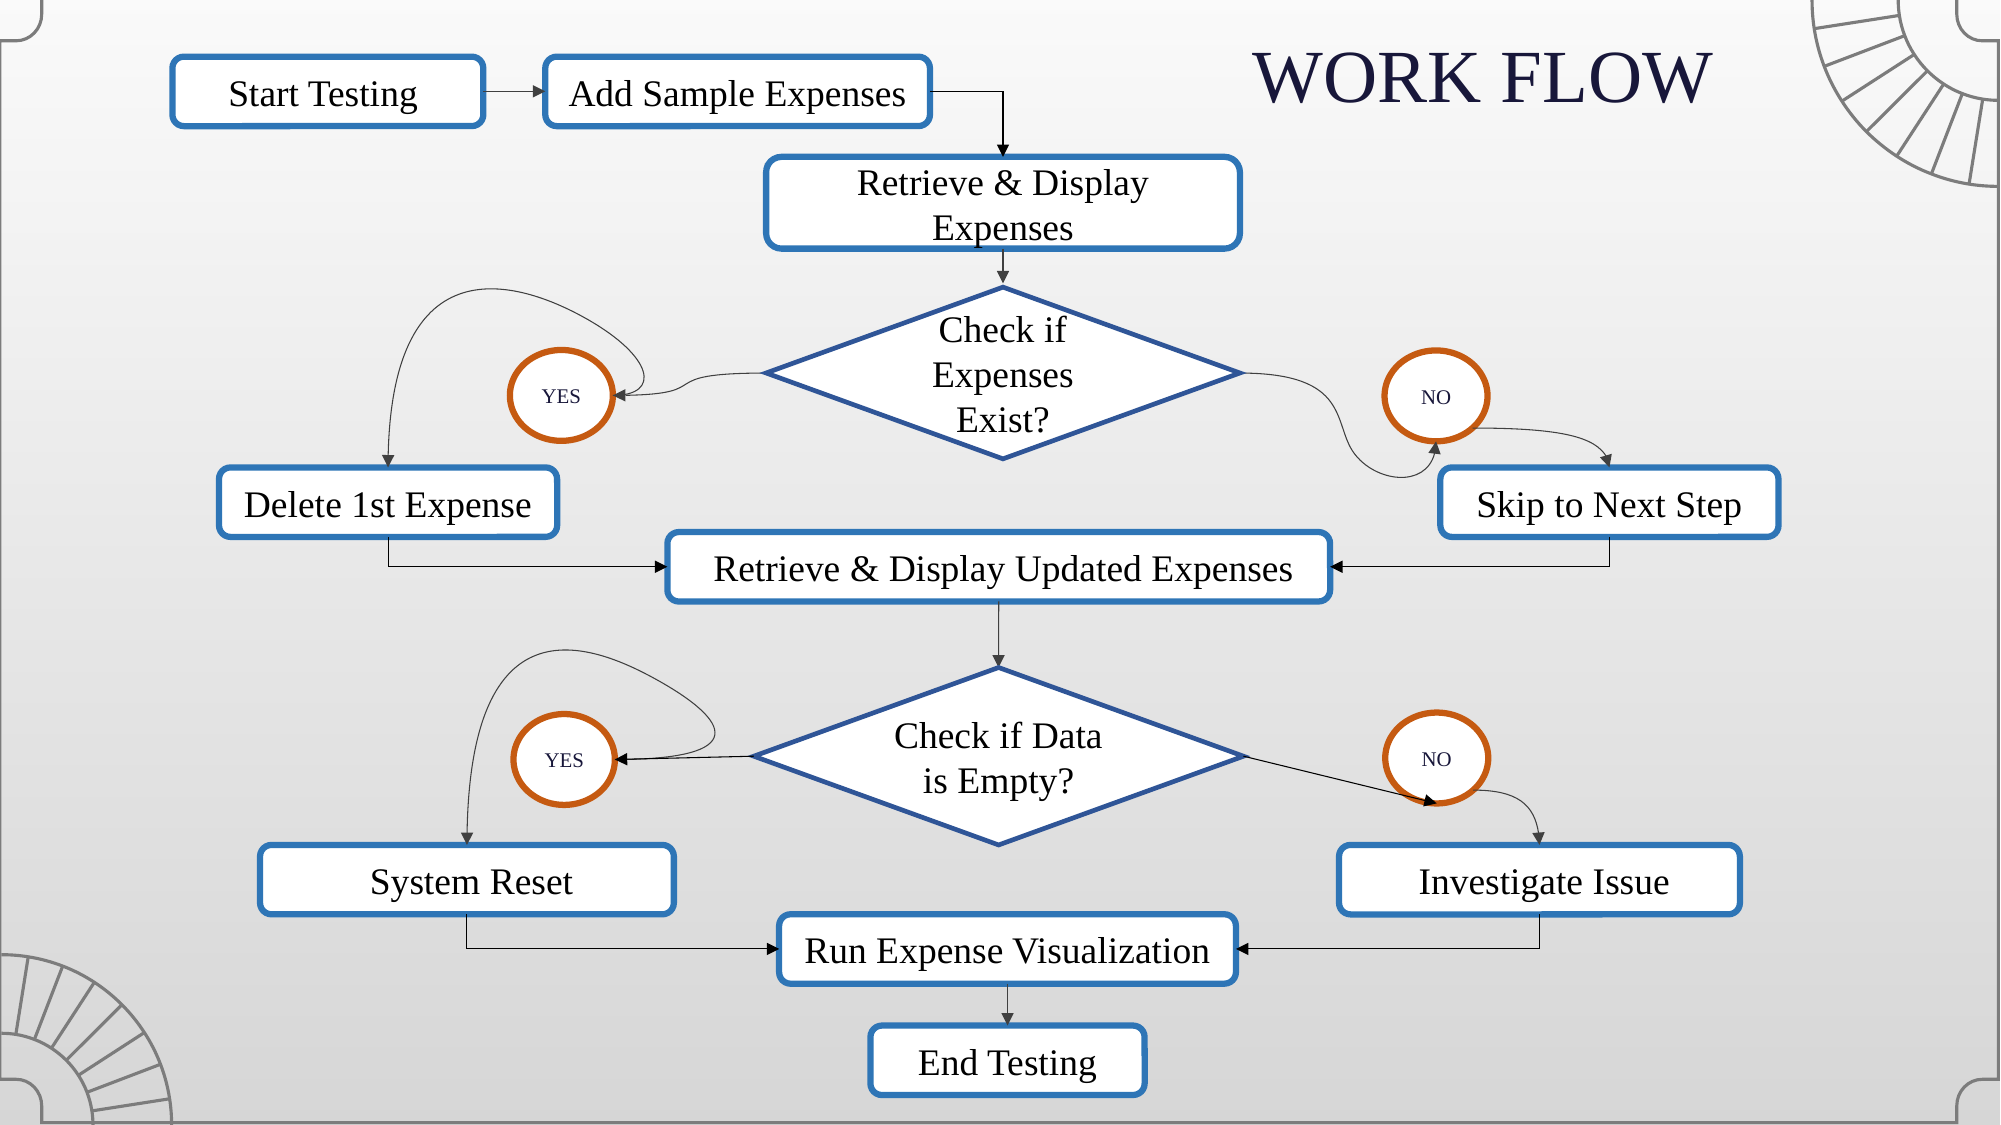

WORK FLOW
Add Sample Expenses
Start Testing
Retrieve & Display Expenses
Check if Expenses Exist?
YES
NO
Skip to Next Step
Delete 1st Expense
 Retrieve & Display Updated Expenses
Check if Data is Empty?
NO
YES
 Investigate Issue
 System Reset
Run Expense Visualization

End Testing